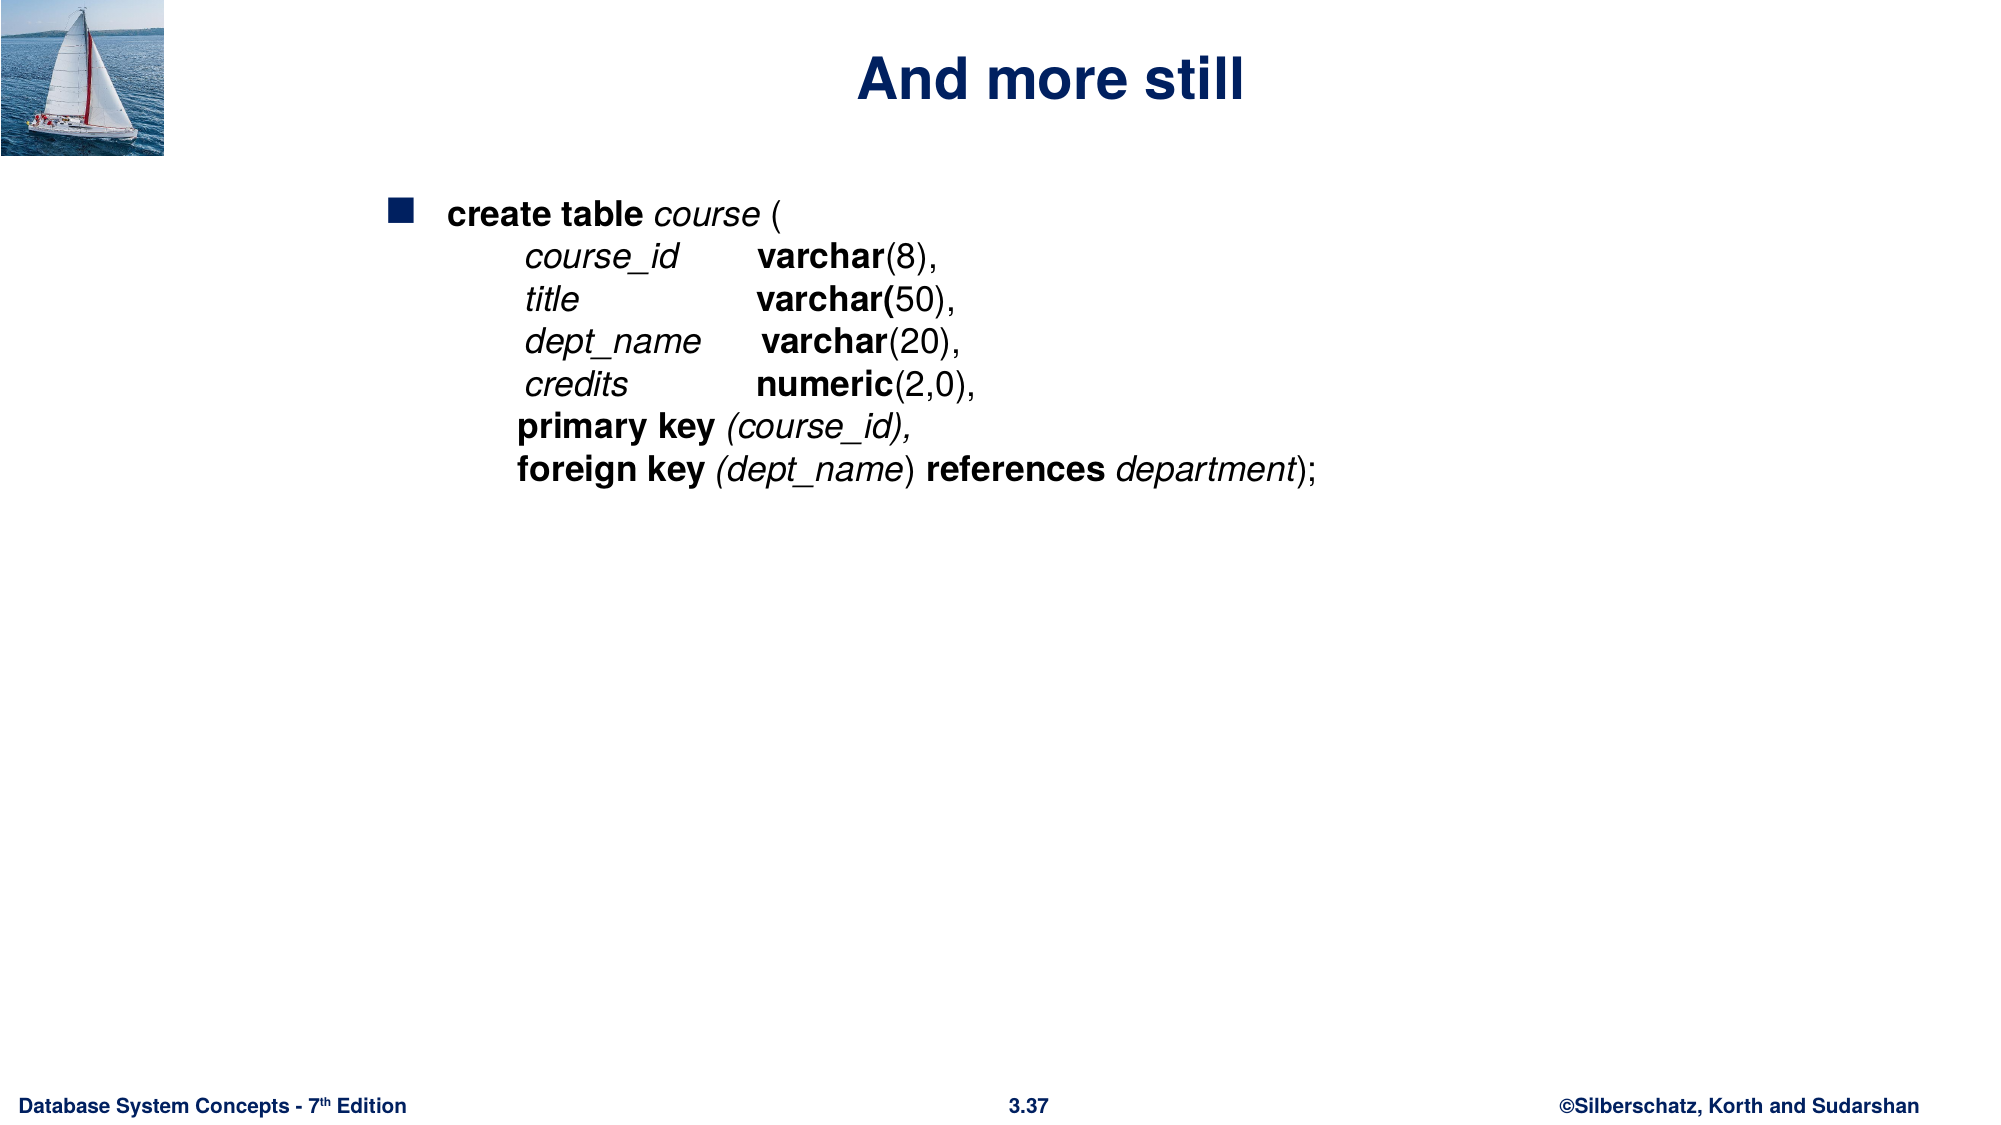

# And more still
create table course (
        course_id        varchar(8),
        title                  varchar(50),
        dept_name      varchar(20),
        credits             numeric(2,0),
             primary key (course_id),
             foreign key (dept_name) references department);